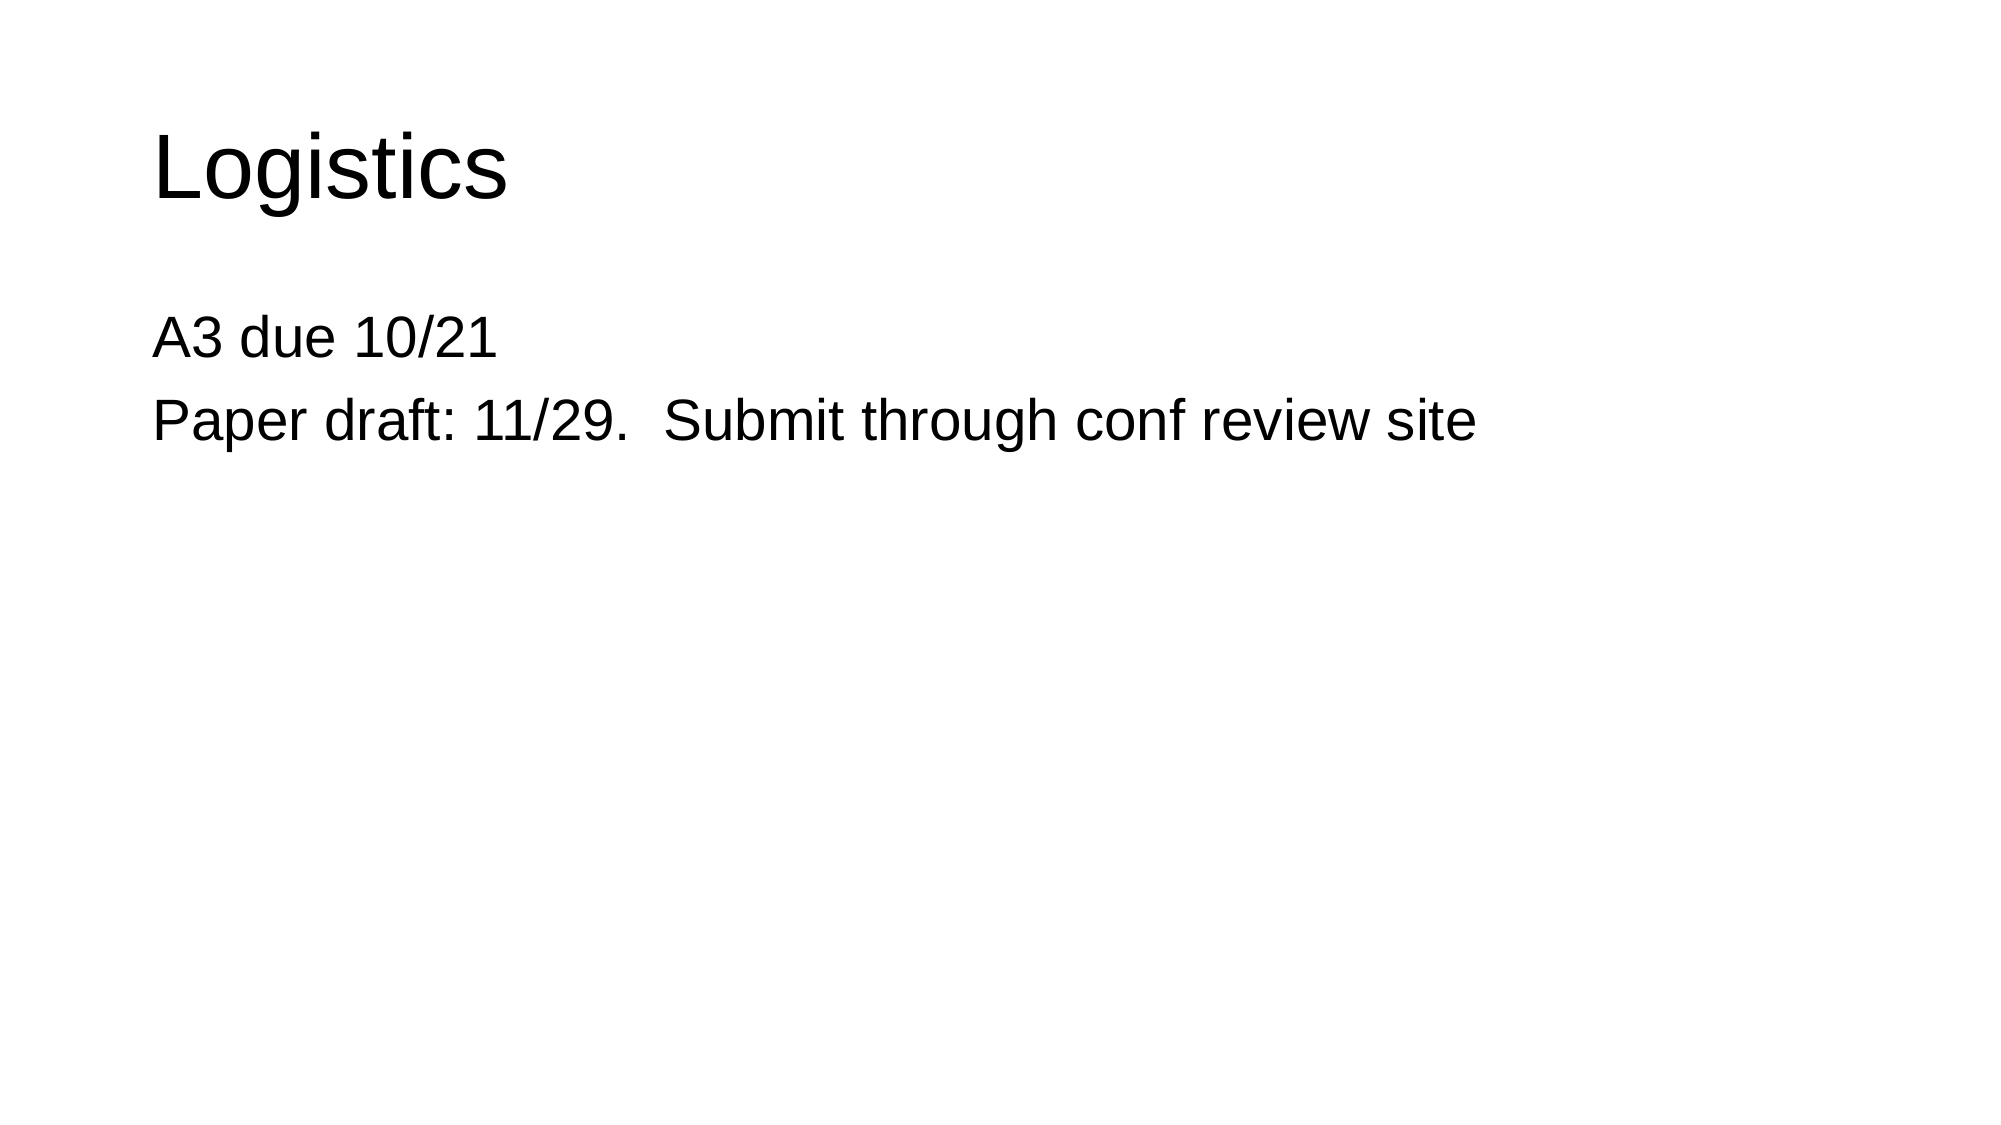

# Logistics
A3 due 10/21
Paper draft: 11/29.  Submit through conf review site